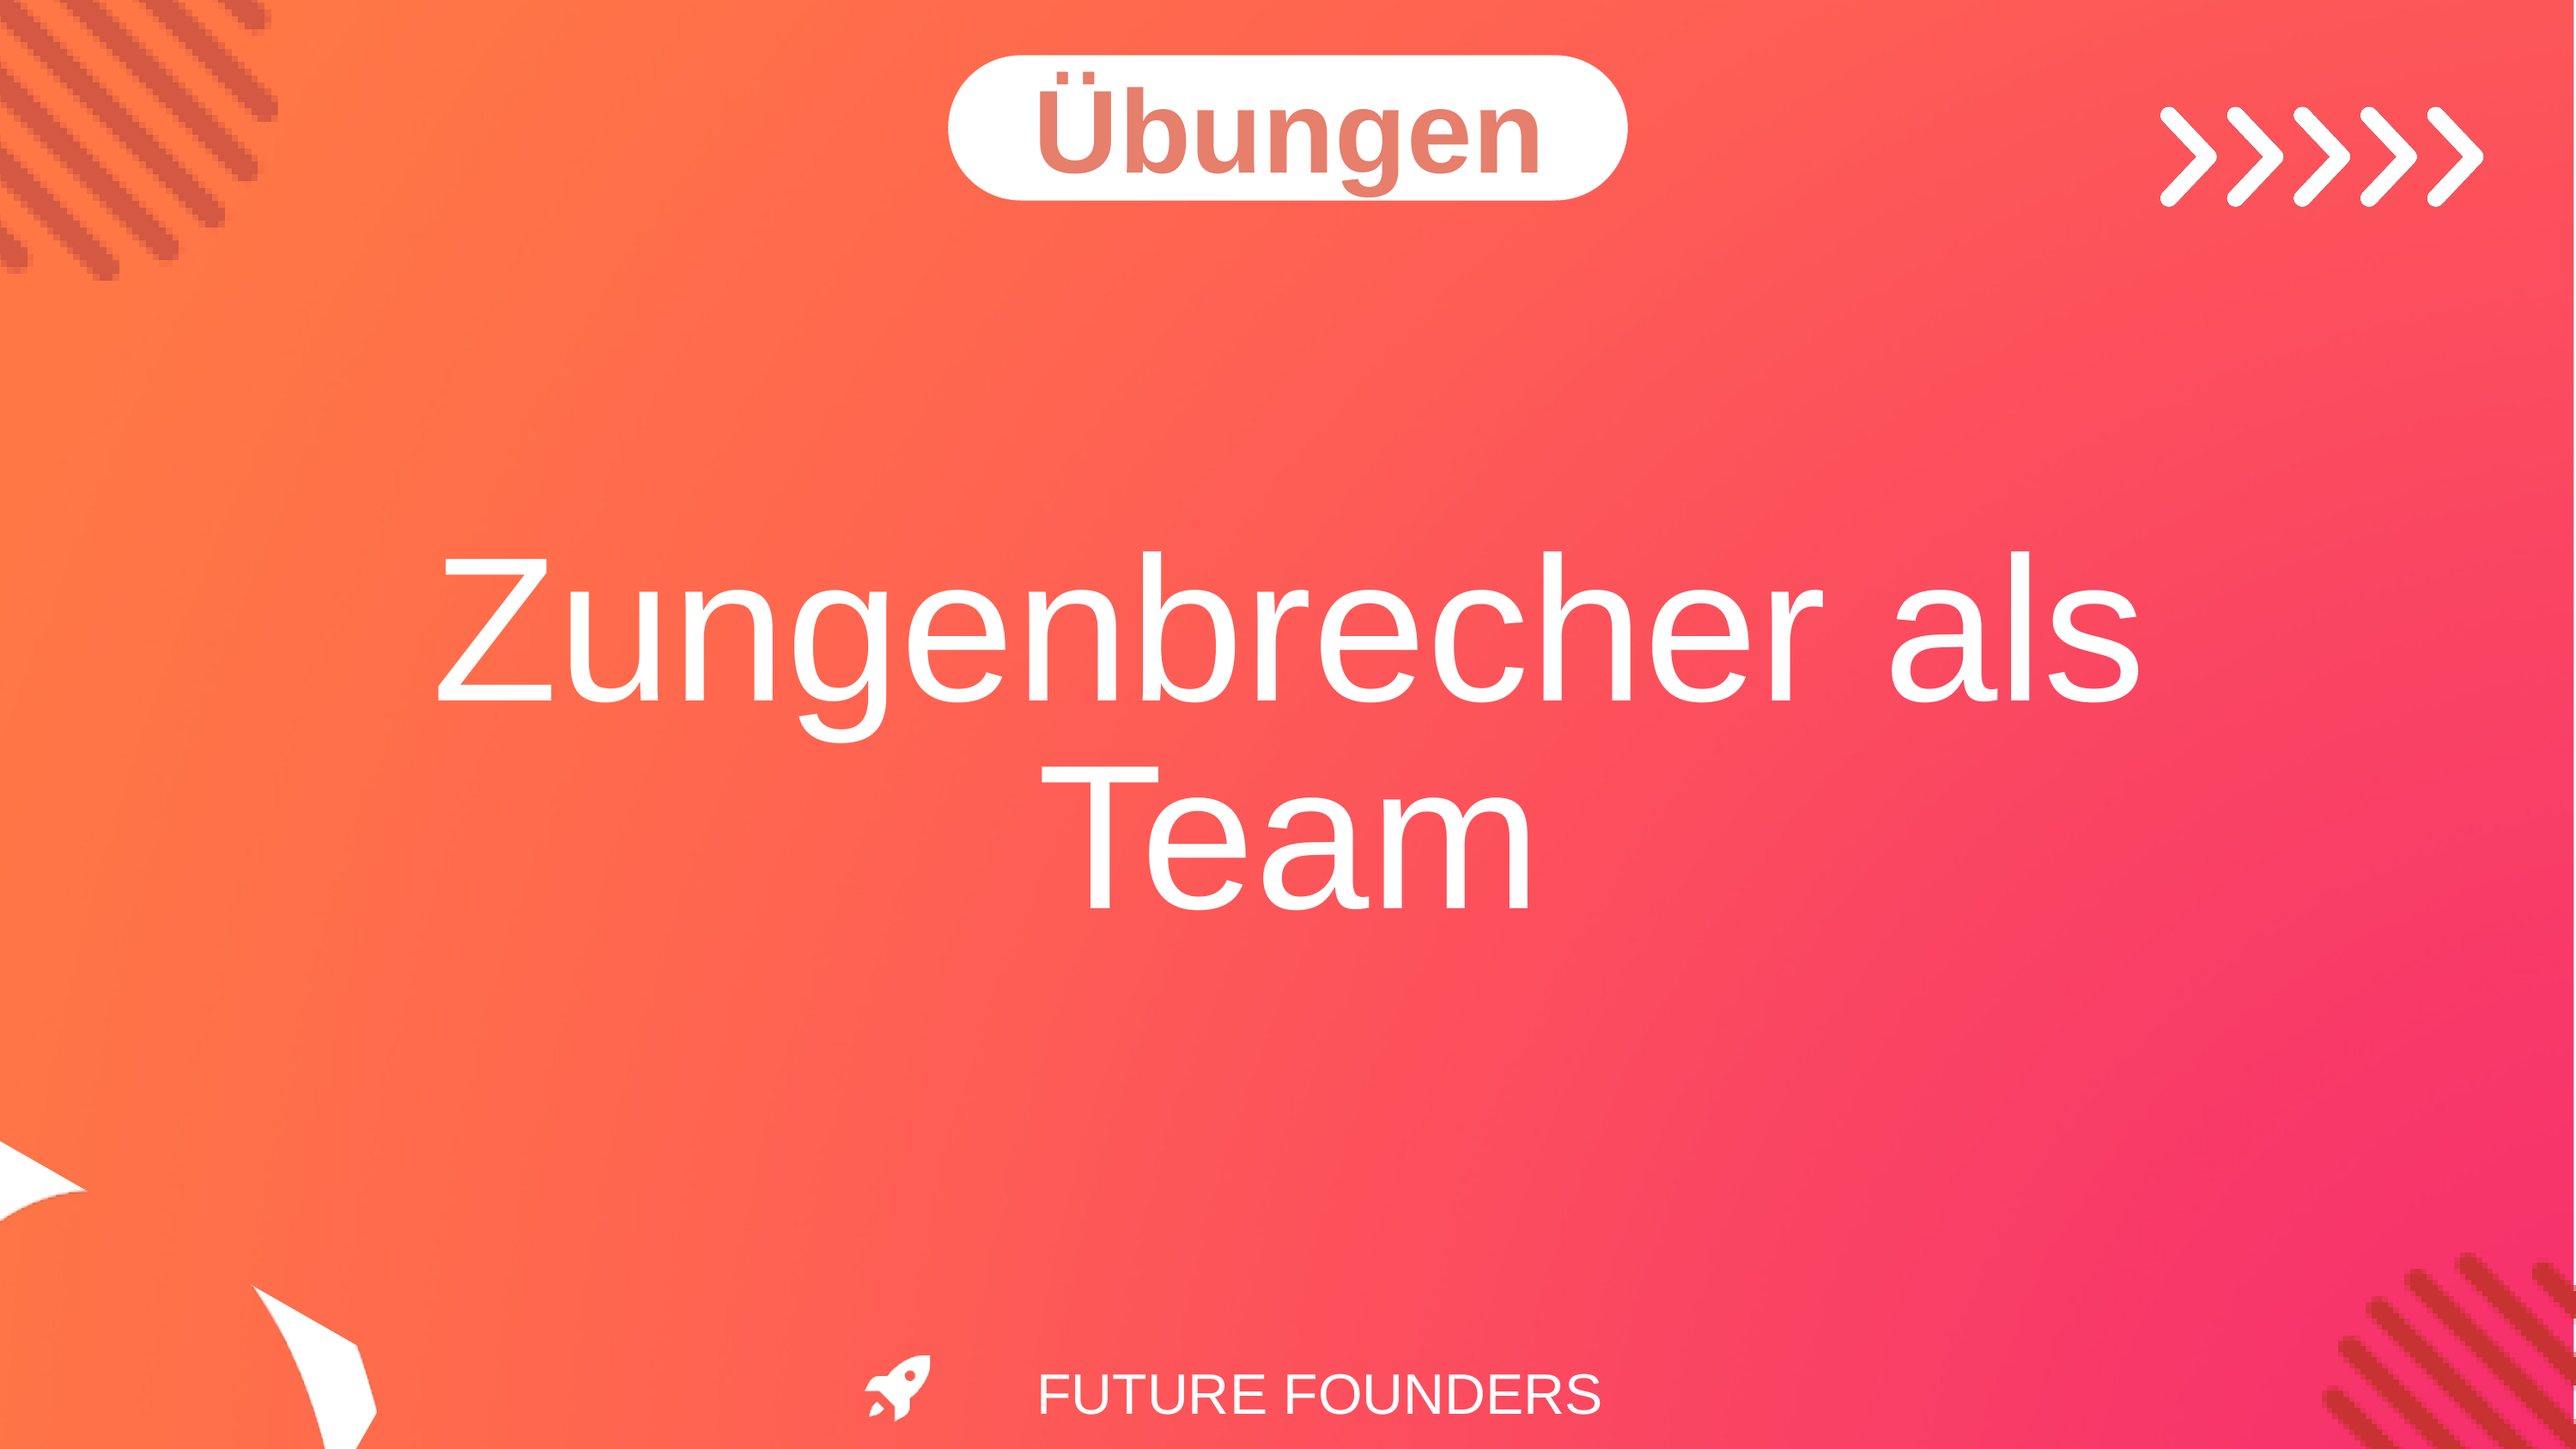

Übungen
Zungenbrecher als Team

FUTURE FOUNDERS INITIATIVE